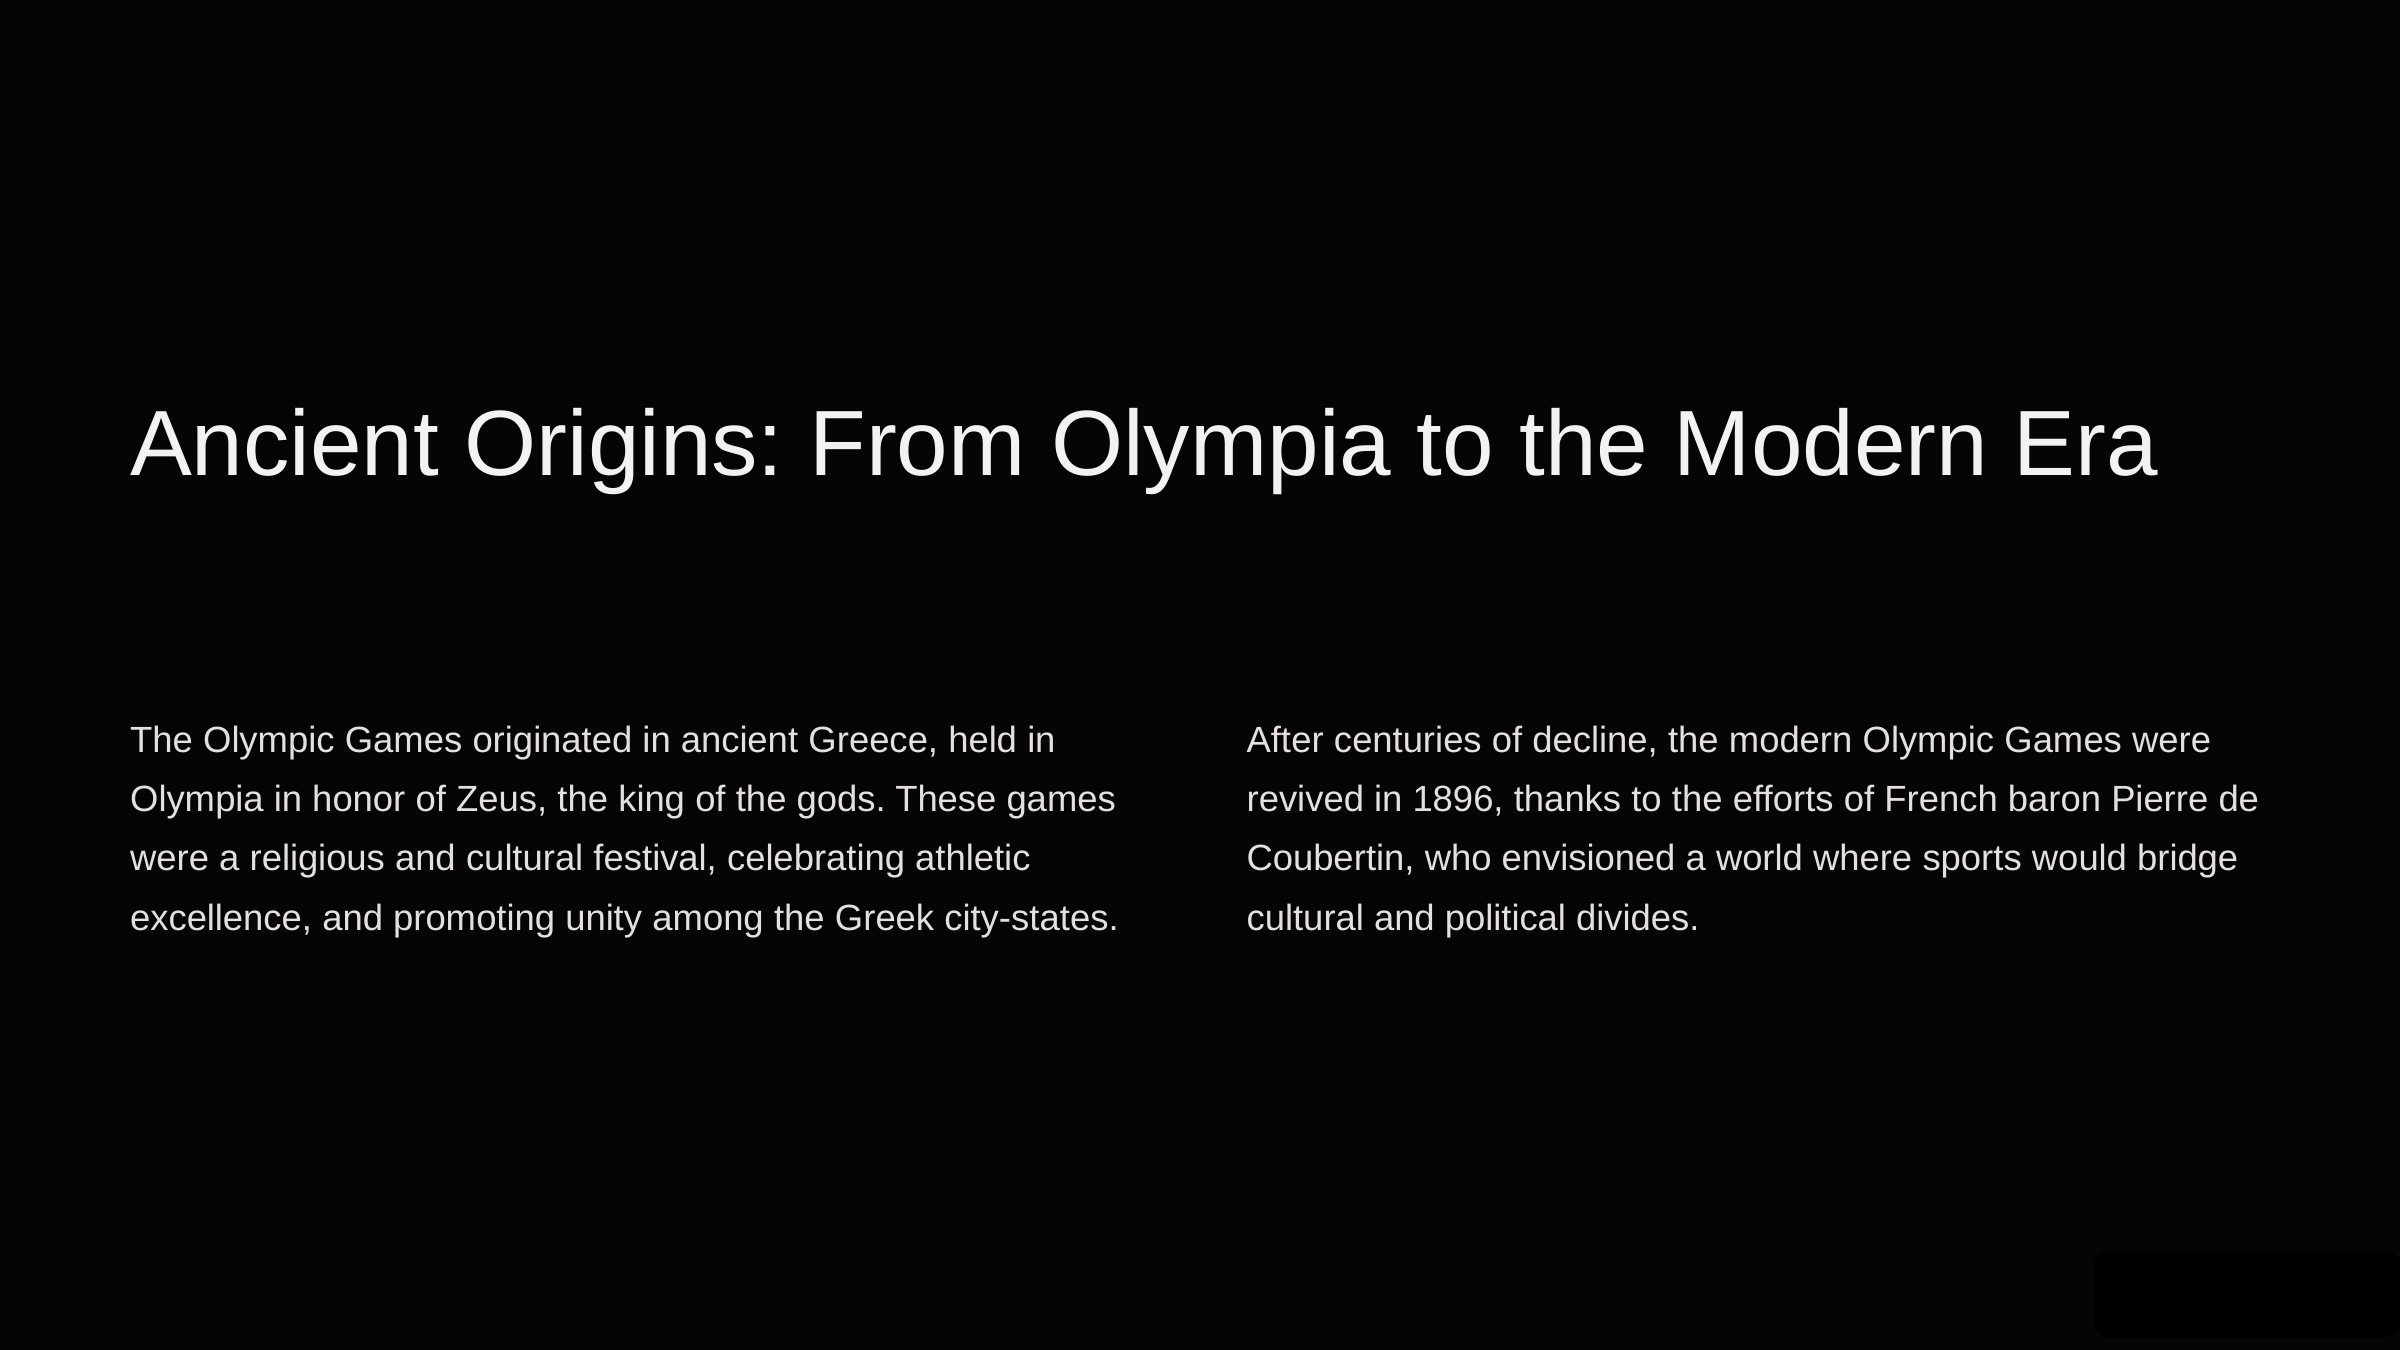

Ancient Origins: From Olympia to the Modern Era
The Olympic Games originated in ancient Greece, held in Olympia in honor of Zeus, the king of the gods. These games were a religious and cultural festival, celebrating athletic excellence, and promoting unity among the Greek city-states.
After centuries of decline, the modern Olympic Games were revived in 1896, thanks to the efforts of French baron Pierre de Coubertin, who envisioned a world where sports would bridge cultural and political divides.